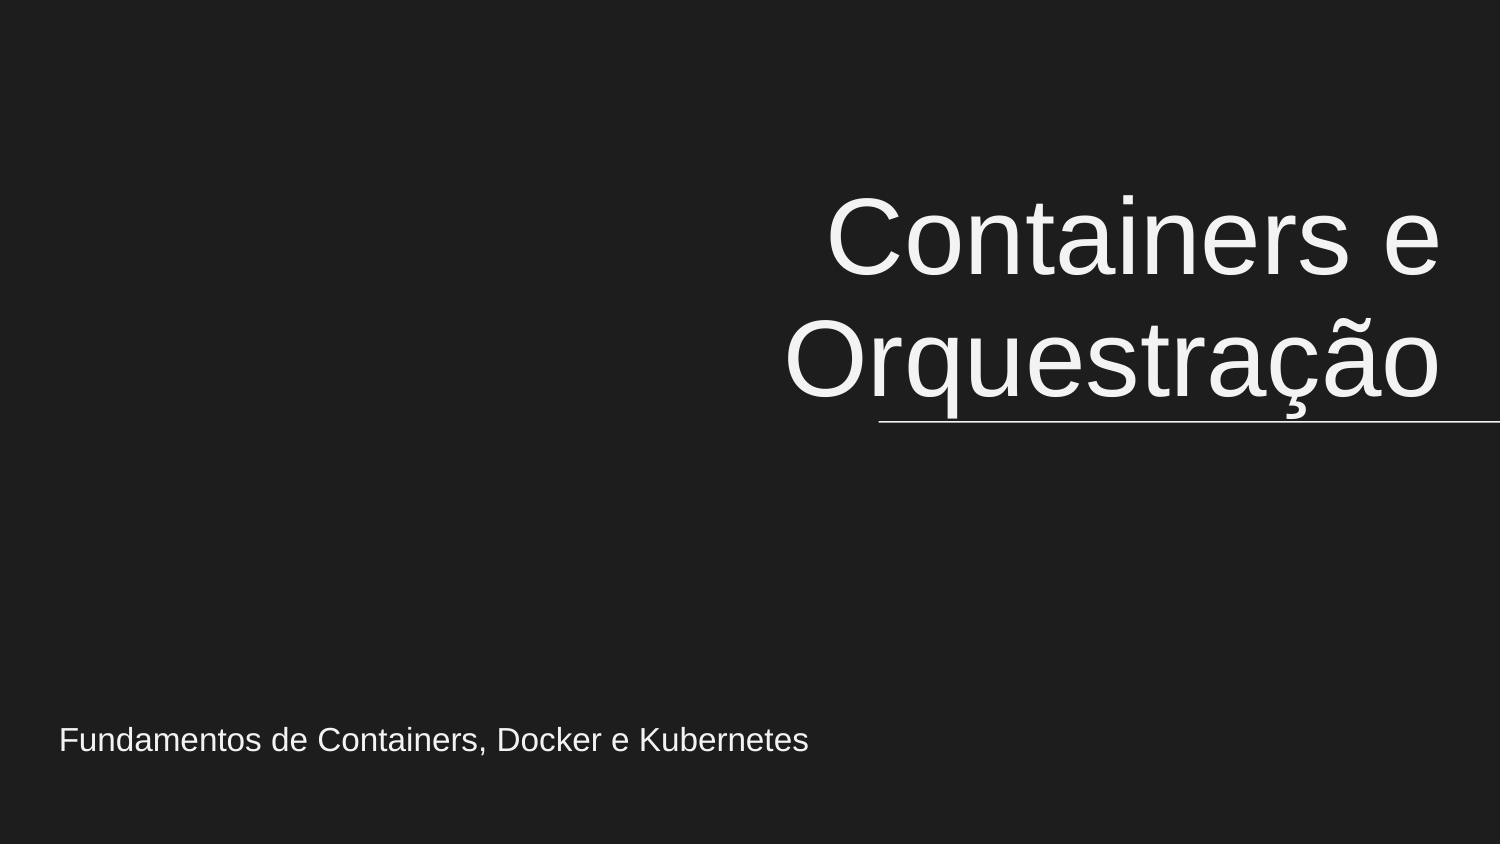

# Containers e Orquestração
Fundamentos de Containers, Docker e Kubernetes